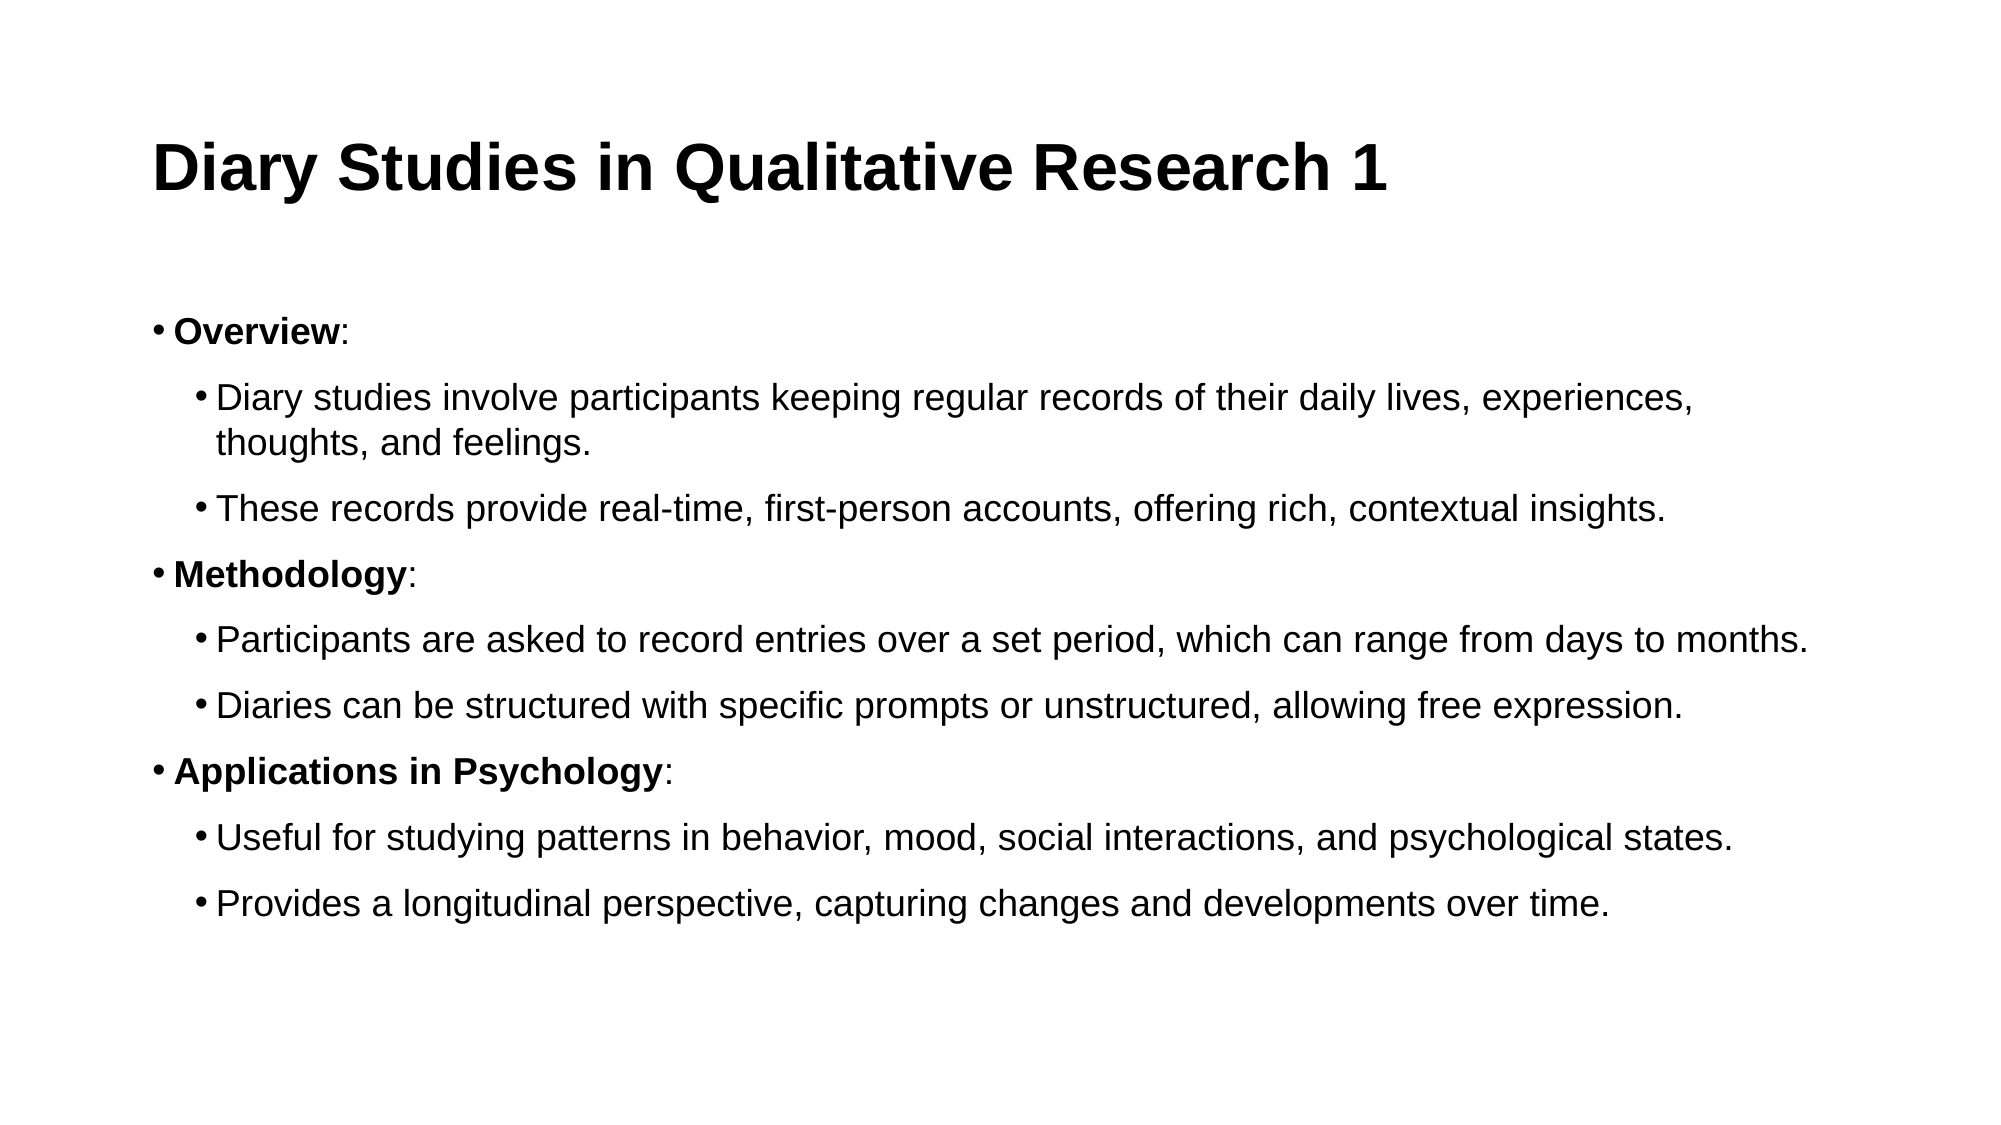

# Diary Studies in Qualitative Research 1
Overview:
Diary studies involve participants keeping regular records of their daily lives, experiences, thoughts, and feelings.
These records provide real-time, first-person accounts, offering rich, contextual insights.
Methodology:
Participants are asked to record entries over a set period, which can range from days to months.
Diaries can be structured with specific prompts or unstructured, allowing free expression.
Applications in Psychology:
Useful for studying patterns in behavior, mood, social interactions, and psychological states.
Provides a longitudinal perspective, capturing changes and developments over time.